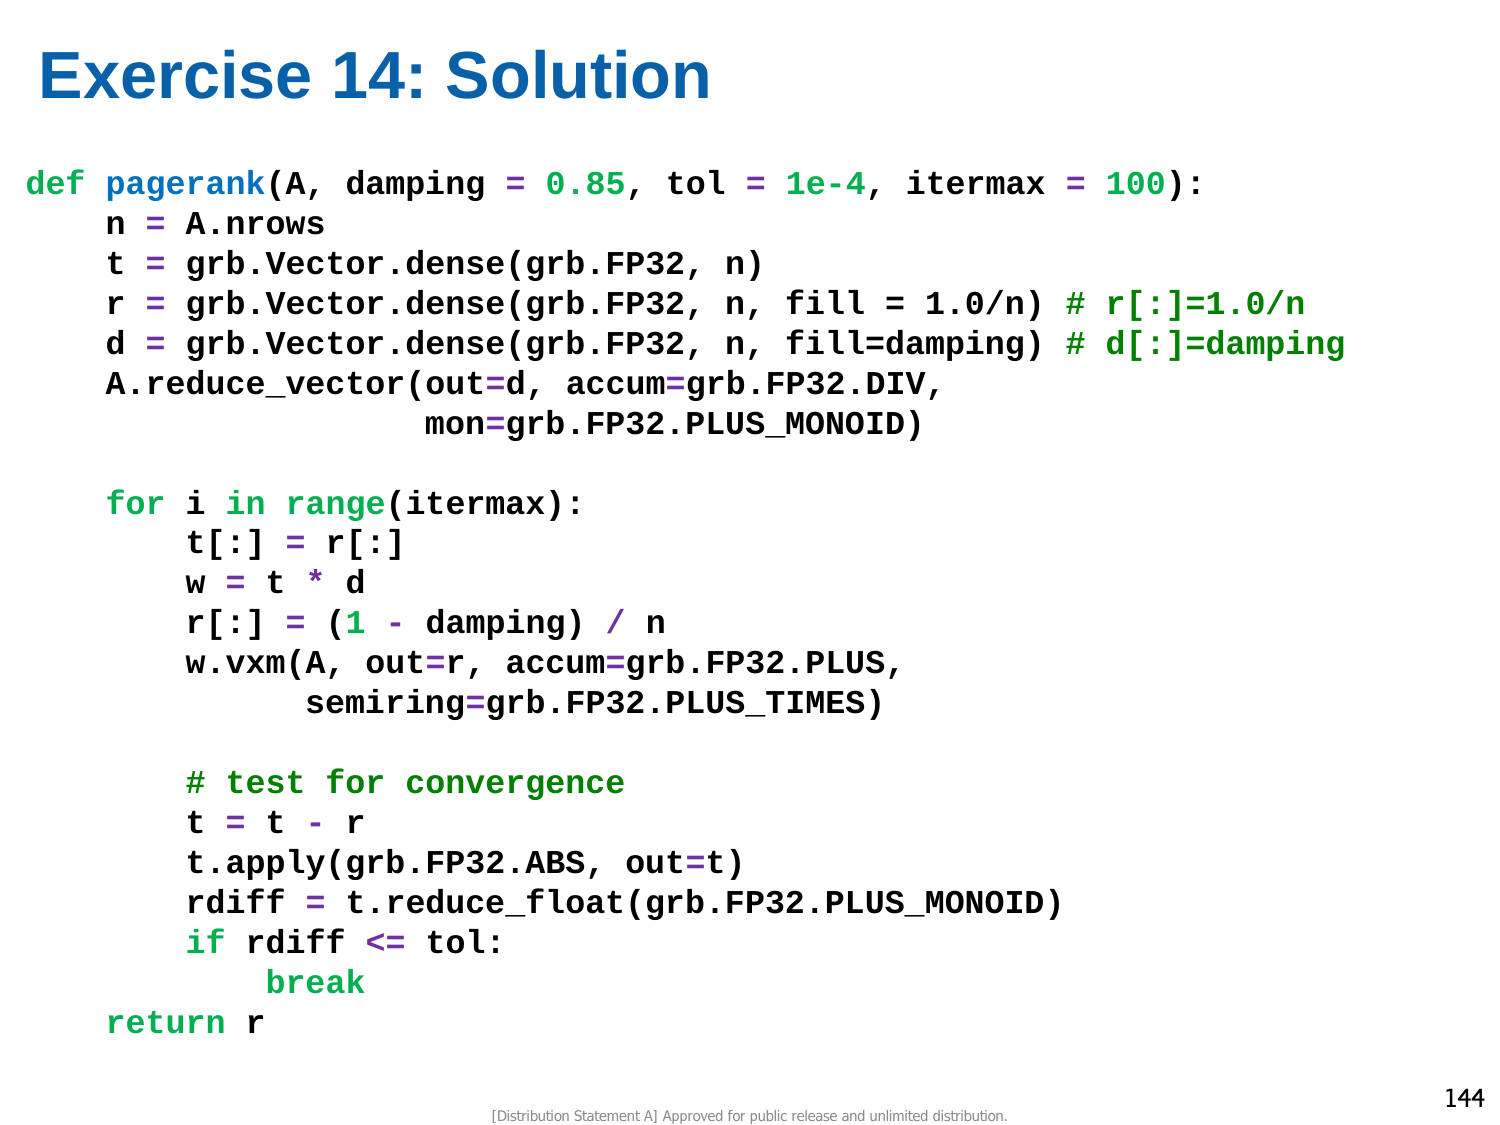

# Exercise 14: Solution
def pagerank(A, damping = 0.85, tol = 1e-4, itermax = 100):
    n = A.nrows
    t = grb.Vector.dense(grb.FP32, n)
    r = grb.Vector.dense(grb.FP32, n, fill = 1.0/n) # r[:]=1.0/n
    d = grb.Vector.dense(grb.FP32, n, fill=damping) # d[:]=damping
    A.reduce_vector(out=d, accum=grb.FP32.DIV,
                    mon=grb.FP32.PLUS_MONOID)

    for i in range(itermax):
        t[:] = r[:]
        w = t * d
        r[:] = (1 - damping) / n
        w.vxm(A, out=r, accum=grb.FP32.PLUS,
              semiring=grb.FP32.PLUS_TIMES)

        # test for convergence
        t = t - r
        t.apply(grb.FP32.ABS, out=t)
        rdiff = t.reduce_float(grb.FP32.PLUS_MONOID)
        if rdiff <= tol:
            break
    return r
144